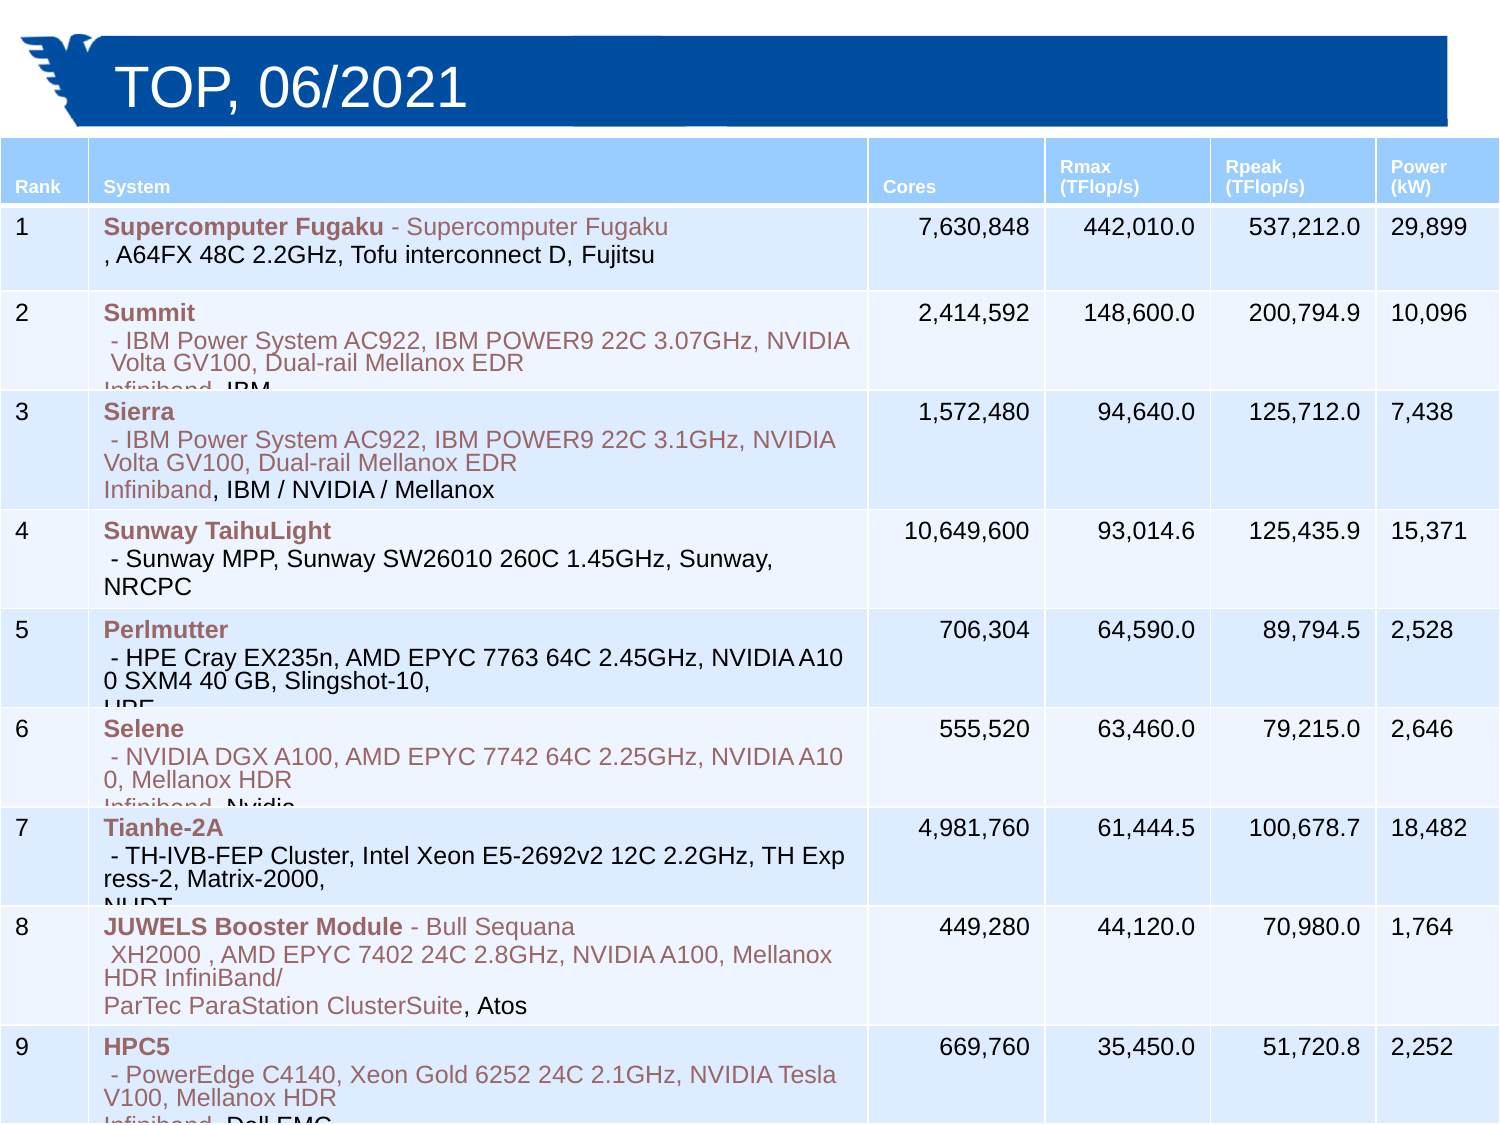

# TOP, 06/2021
| Rank | System | Cores | Rmax (TFlop/s) | Rpeak (TFlop/s) | Power (kW) |
| --- | --- | --- | --- | --- | --- |
| 1 | Supercomputer Fugaku - Supercomputer Fugaku, A64FX 48C 2.2GHz, Tofu interconnect D, Fujitsu | 7,630,848 | 442,010.0 | 537,212.0 | 29,899 |
| 2 | Summit - IBM Power System AC922, IBM POWER9 22C 3.07GHz, NVIDIA Volta GV100, Dual-rail Mellanox EDR Infiniband, IBM | 2,414,592 | 148,600.0 | 200,794.9 | 10,096 |
| 3 | Sierra - IBM Power System AC922, IBM POWER9 22C 3.1GHz, NVIDIA Volta GV100, Dual-rail Mellanox EDR Infiniband, IBM / NVIDIA / Mellanox | 1,572,480 | 94,640.0 | 125,712.0 | 7,438 |
| 4 | Sunway TaihuLight - Sunway MPP, Sunway SW26010 260C 1.45GHz, Sunway, NRCPC | 10,649,600 | 93,014.6 | 125,435.9 | 15,371 |
| 5 | Perlmutter - HPE Cray EX235n, AMD EPYC 7763 64C 2.45GHz, NVIDIA A100 SXM4 40 GB, Slingshot-10, HPE | 706,304 | 64,590.0 | 89,794.5 | 2,528 |
| 6 | Selene - NVIDIA DGX A100, AMD EPYC 7742 64C 2.25GHz, NVIDIA A100, Mellanox HDR Infiniband, Nvidia | 555,520 | 63,460.0 | 79,215.0 | 2,646 |
| 7 | Tianhe-2A - TH-IVB-FEP Cluster, Intel Xeon E5-2692v2 12C 2.2GHz, TH Express-2, Matrix-2000, NUDT | 4,981,760 | 61,444.5 | 100,678.7 | 18,482 |
| 8 | JUWELS Booster Module - Bull Sequana XH2000 , AMD EPYC 7402 24C 2.8GHz, NVIDIA A100, Mellanox HDR InfiniBand/ParTec ParaStation ClusterSuite, Atos | 449,280 | 44,120.0 | 70,980.0 | 1,764 |
| 9 | HPC5 - PowerEdge C4140, Xeon Gold 6252 24C 2.1GHz, NVIDIA Tesla V100, Mellanox HDR Infiniband, Dell EMC | 669,760 | 35,450.0 | 51,720.8 | 2,252 |
| 10 | Frontera - Dell C6420, Xeon Platinum 8280 28C 2.7GHz, Mellanox InfiniBand HDR, Dell EMC | 448,448 | 23,516.4 | 38,745.9 | NA |